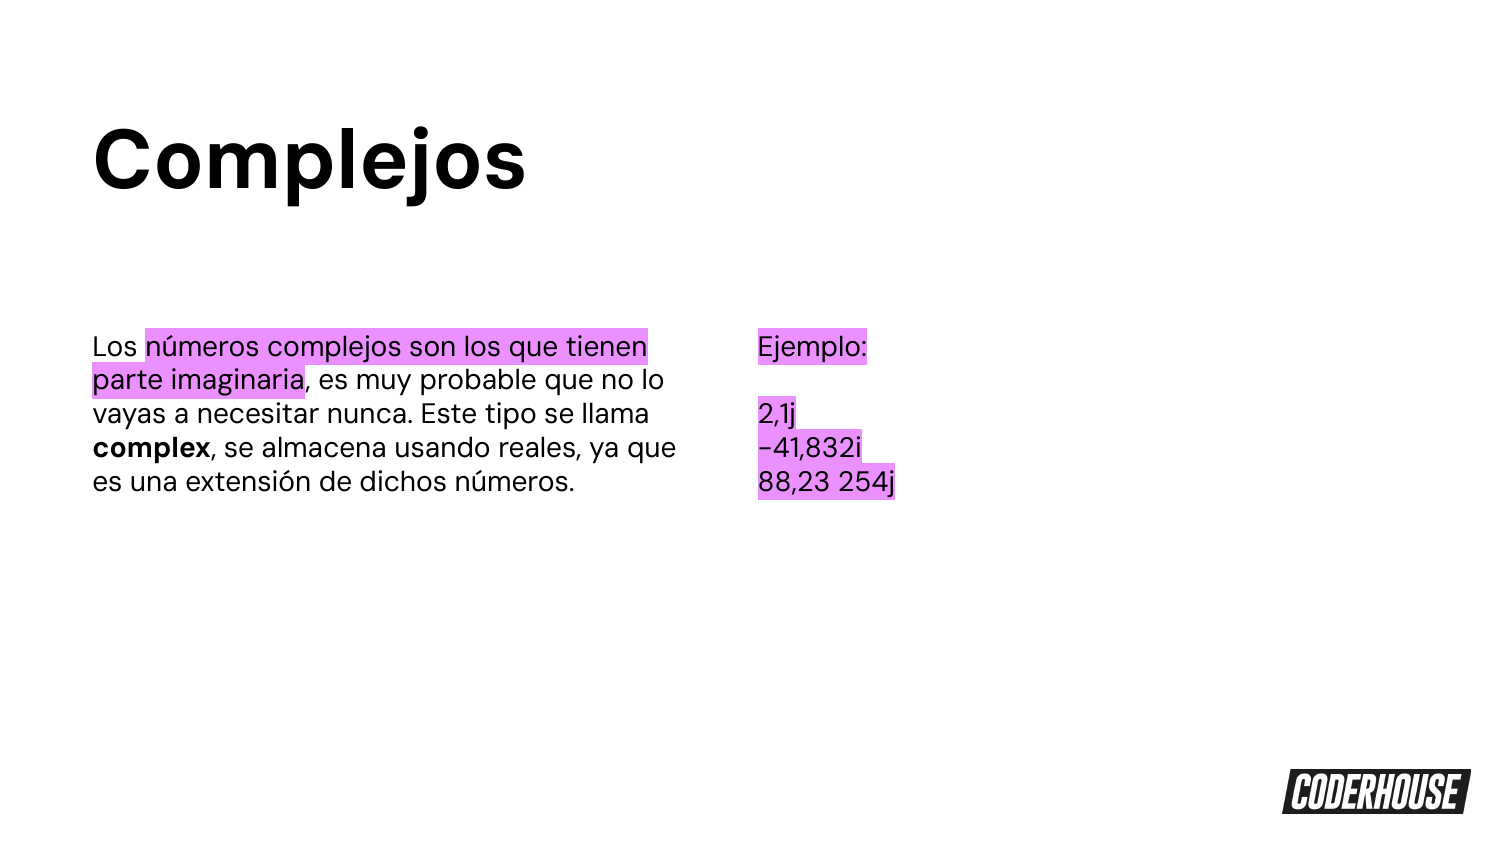

Complejos
Los números complejos son los que tienen parte imaginaria, es muy probable que no lo vayas a necesitar nunca. Este tipo se llama complex, se almacena usando reales, ya que es una extensión de dichos números.

Ejemplo:

2,1j
-41,832i
88,23 254j